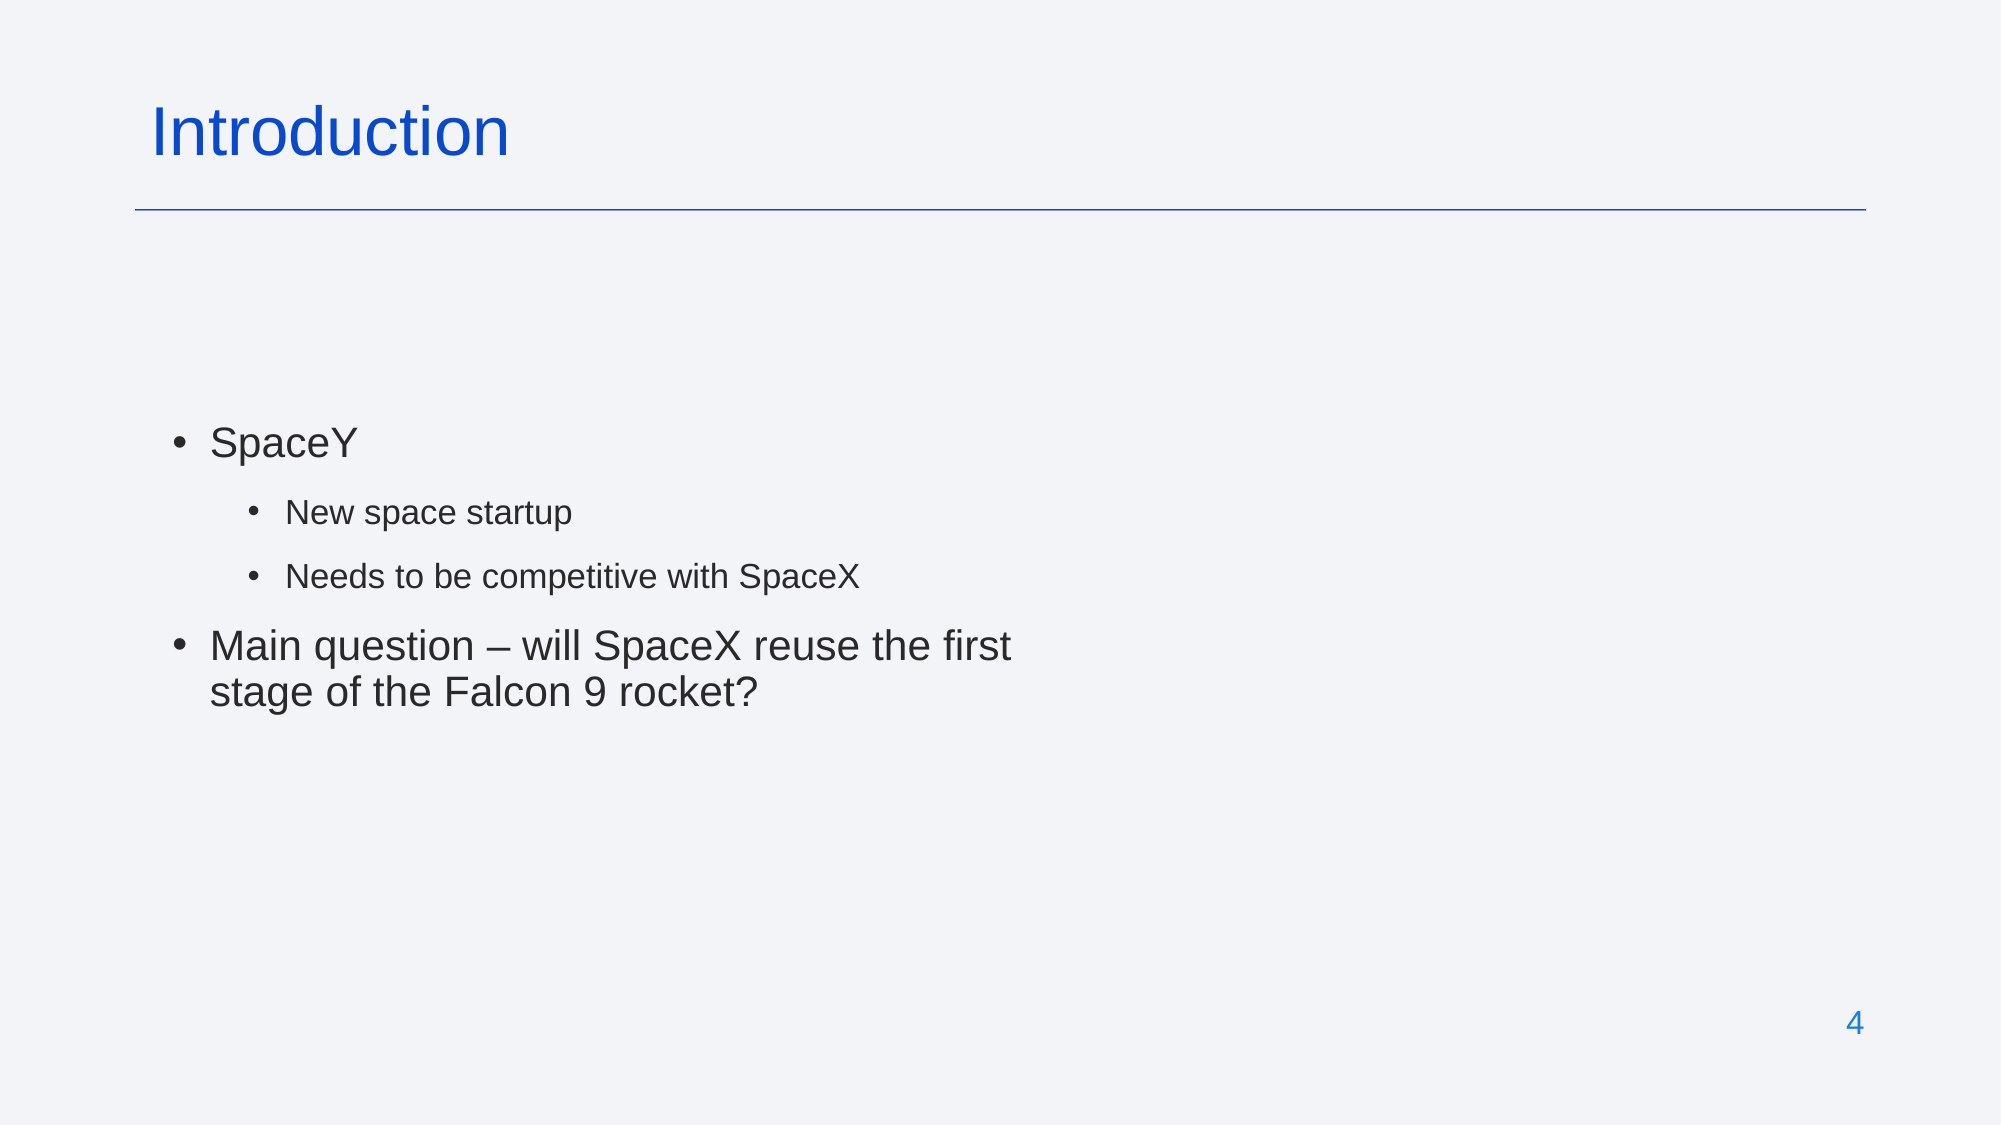

Introduction
SpaceY
New space startup
Needs to be competitive with SpaceX
Main question – will SpaceX reuse the first stage of the Falcon 9 rocket?

4